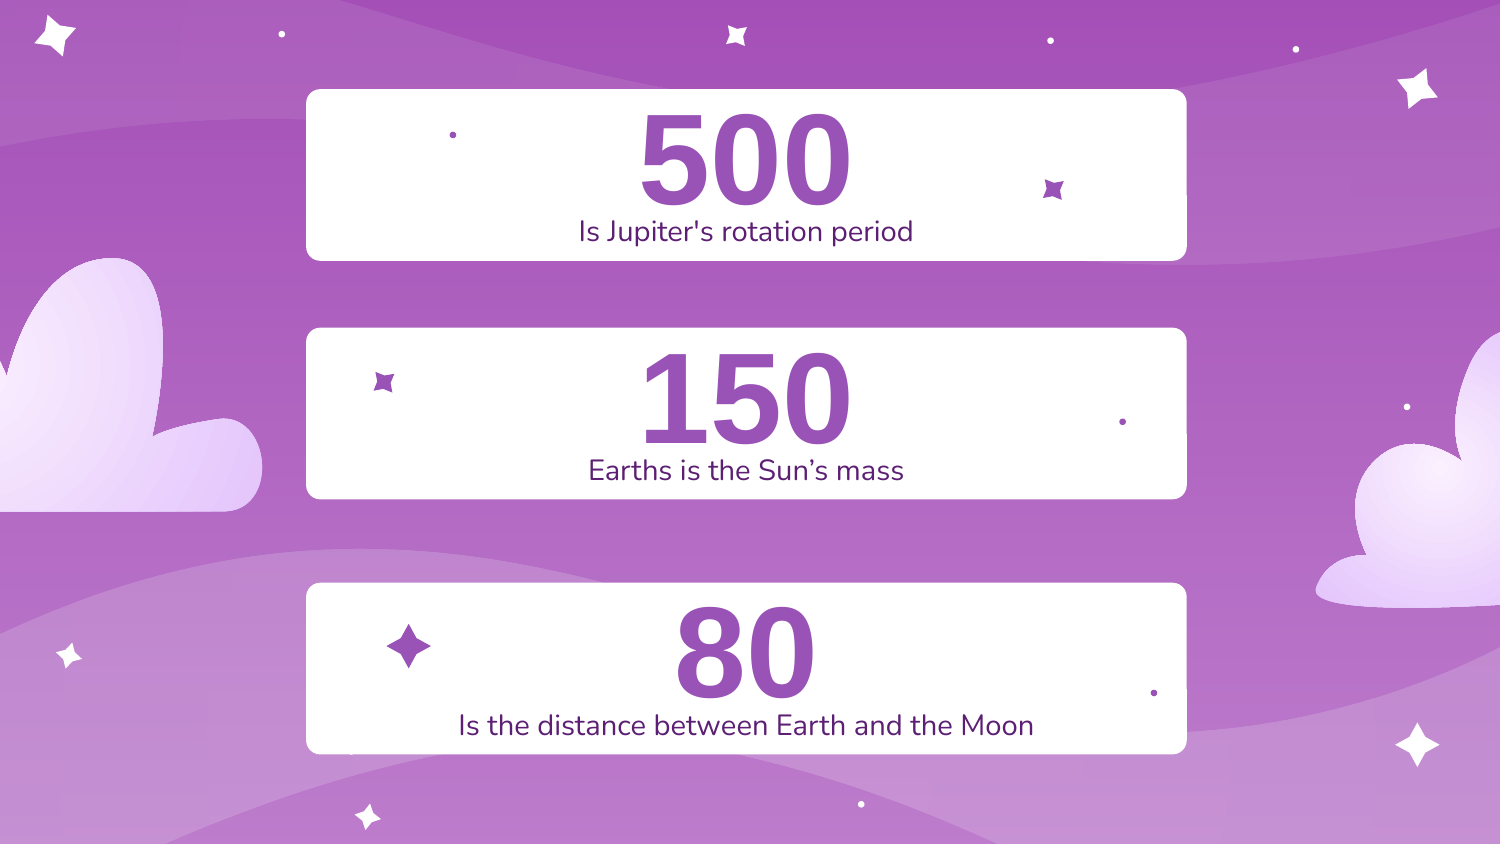

# 500

Is Jupiter's rotation period

150

Earths is the Sun’s mass

80

Is the distance between Earth and the Moon